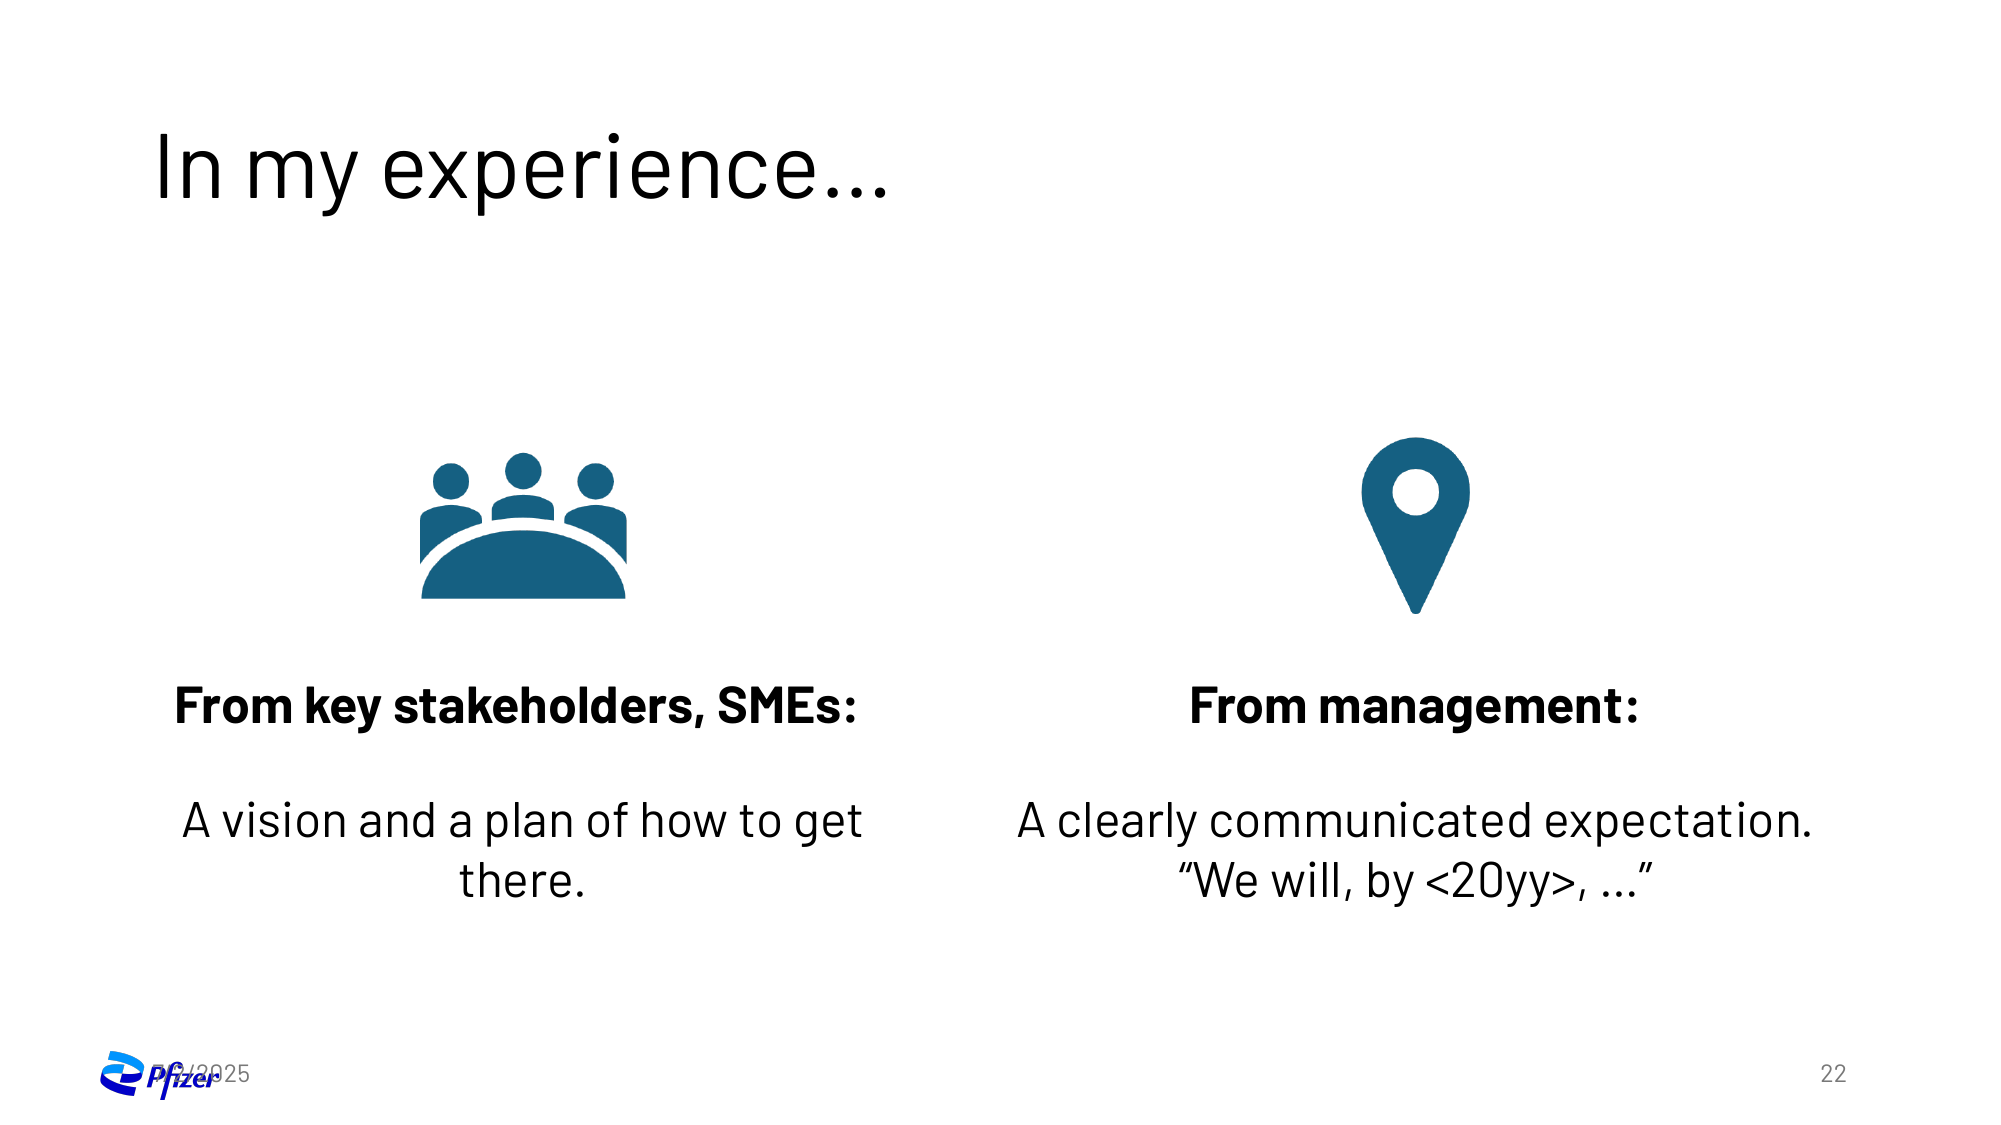

# In my experience…
From key stakeholders, SMEs:
A vision and a plan of how to get there.
From management:
A clearly communicated expectation. “We will, by <20yy>, …”
7/2/2025

22